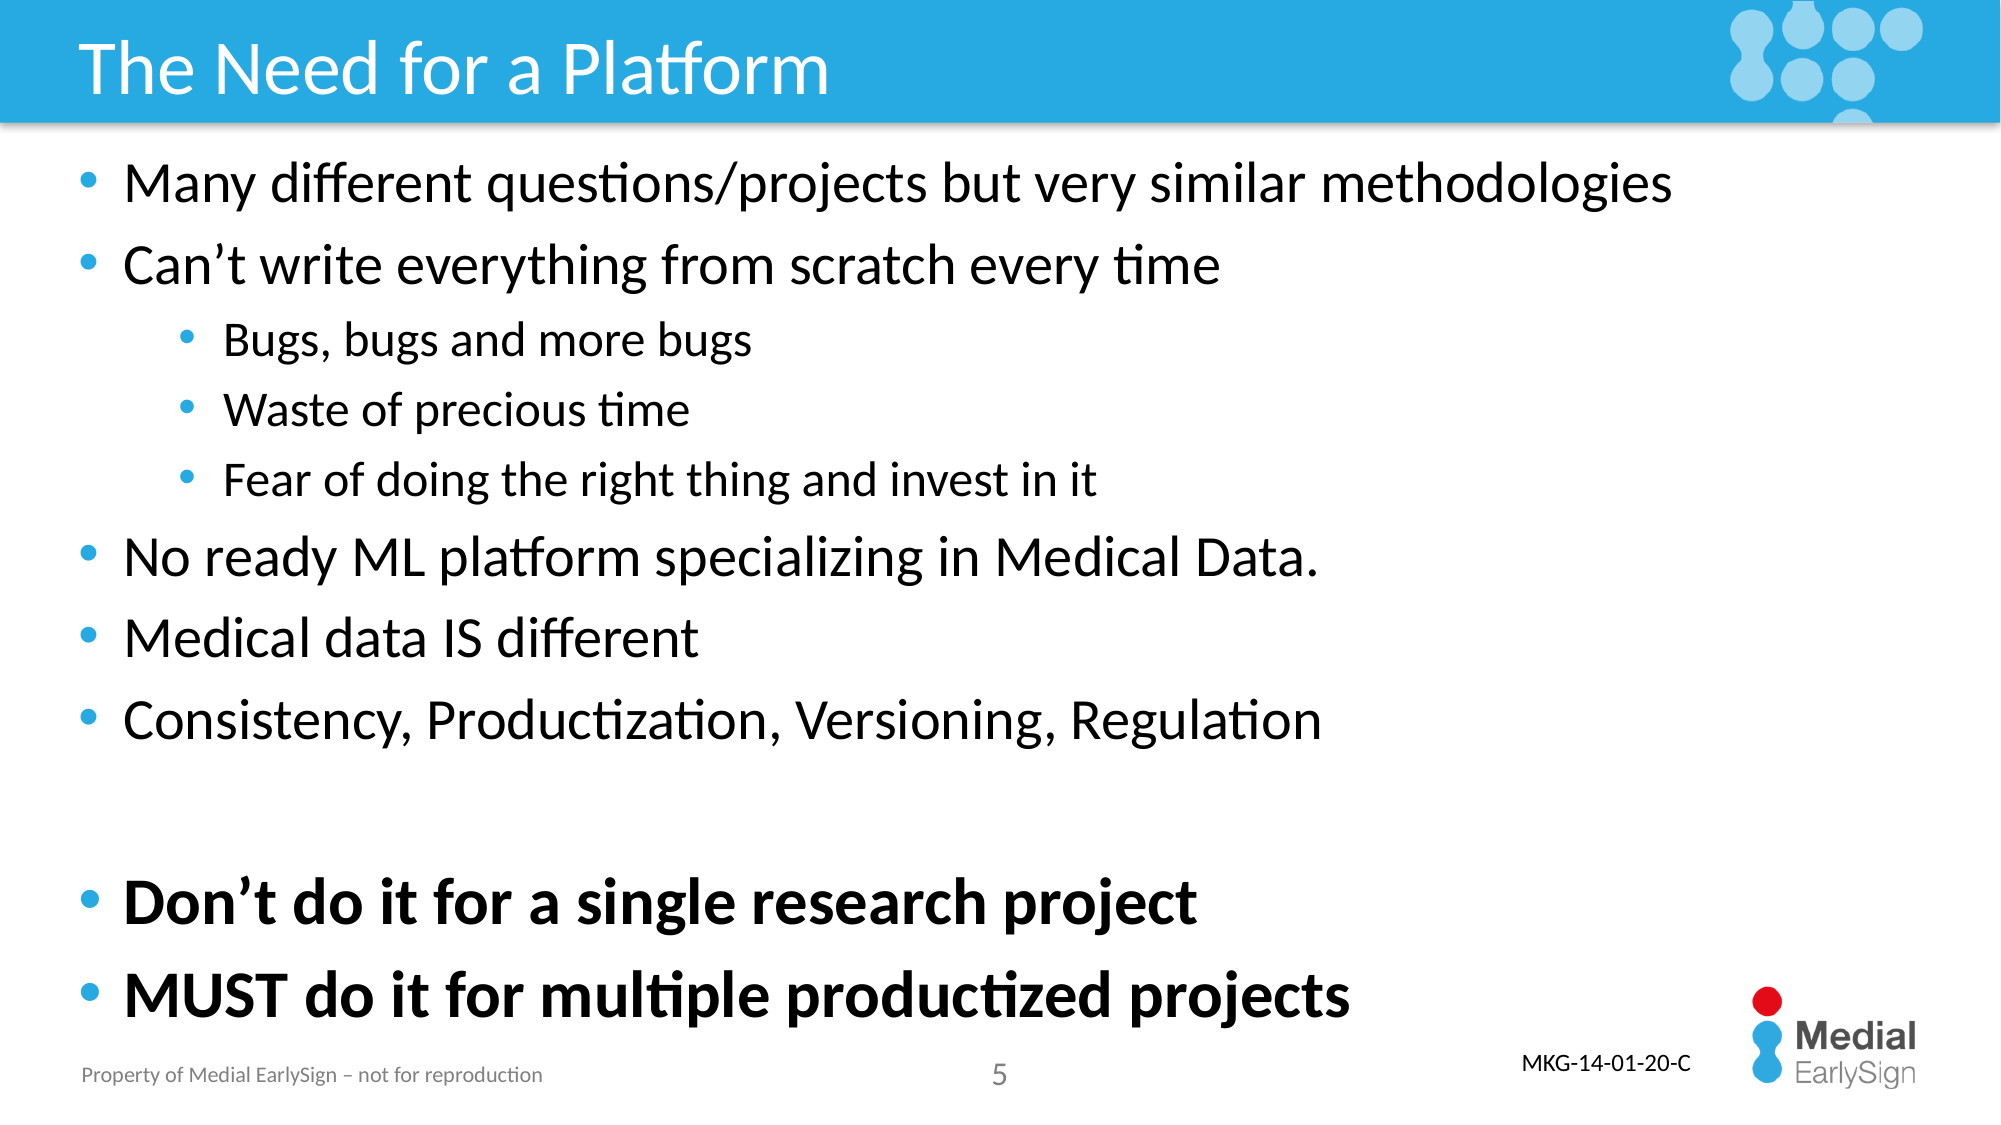

# The Need for a Platform
Many different questions/projects but very similar methodologies
Can’t write everything from scratch every time
Bugs, bugs and more bugs
Waste of precious time
Fear of doing the right thing and invest in it
No ready ML platform specializing in Medical Data.
Medical data IS different
Consistency, Productization, Versioning, Regulation

Don’t do it for a single research project
MUST do it for multiple productized projects